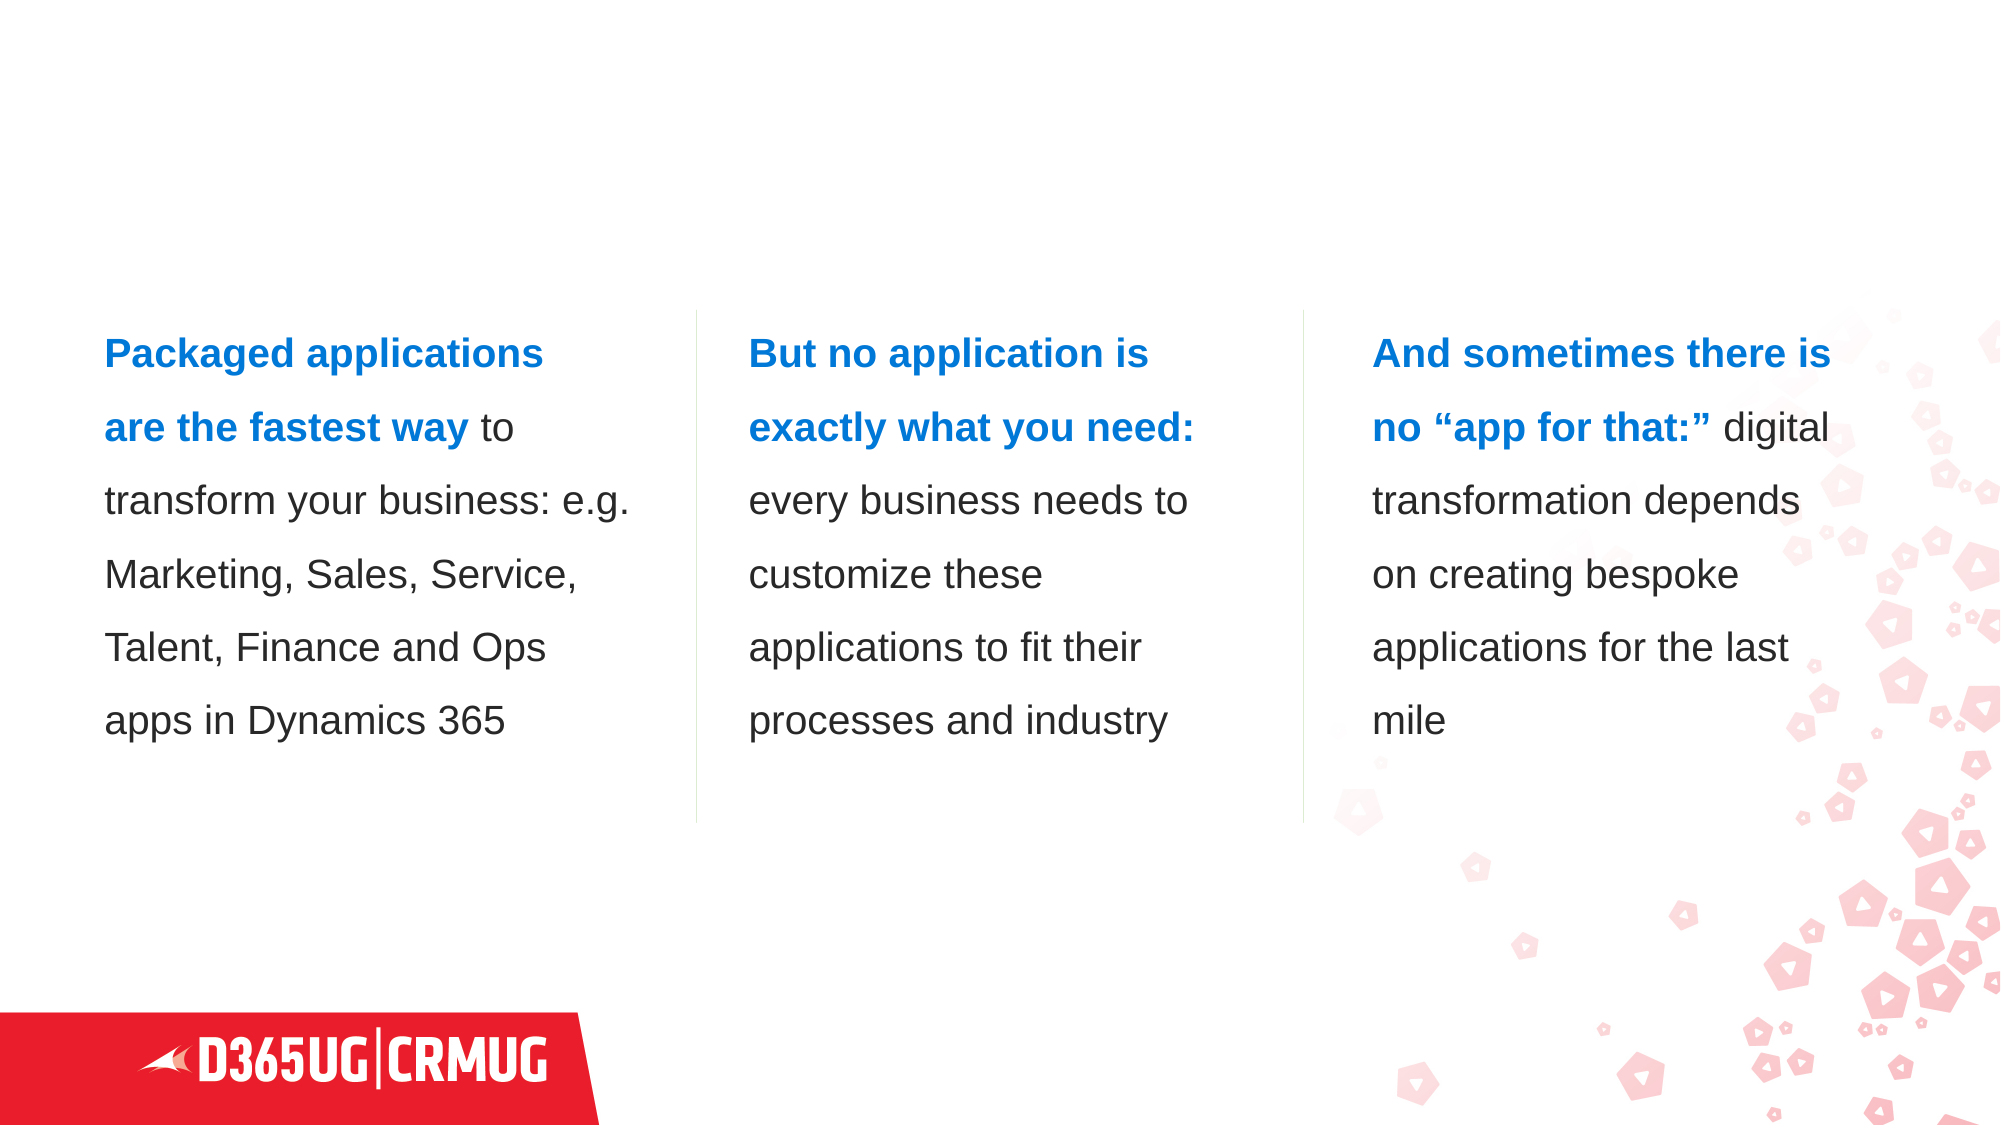

Packaged applications
are the fastest way to transform your business: e.g. Marketing, Sales, Service, Talent, Finance and Ops apps in Dynamics 365
But no application is exactly what you need:  every business needs to customize these applications to fit their processes and industry
And sometimes there is no “app for that:” digital transformation depends on creating bespoke applications for the last mile